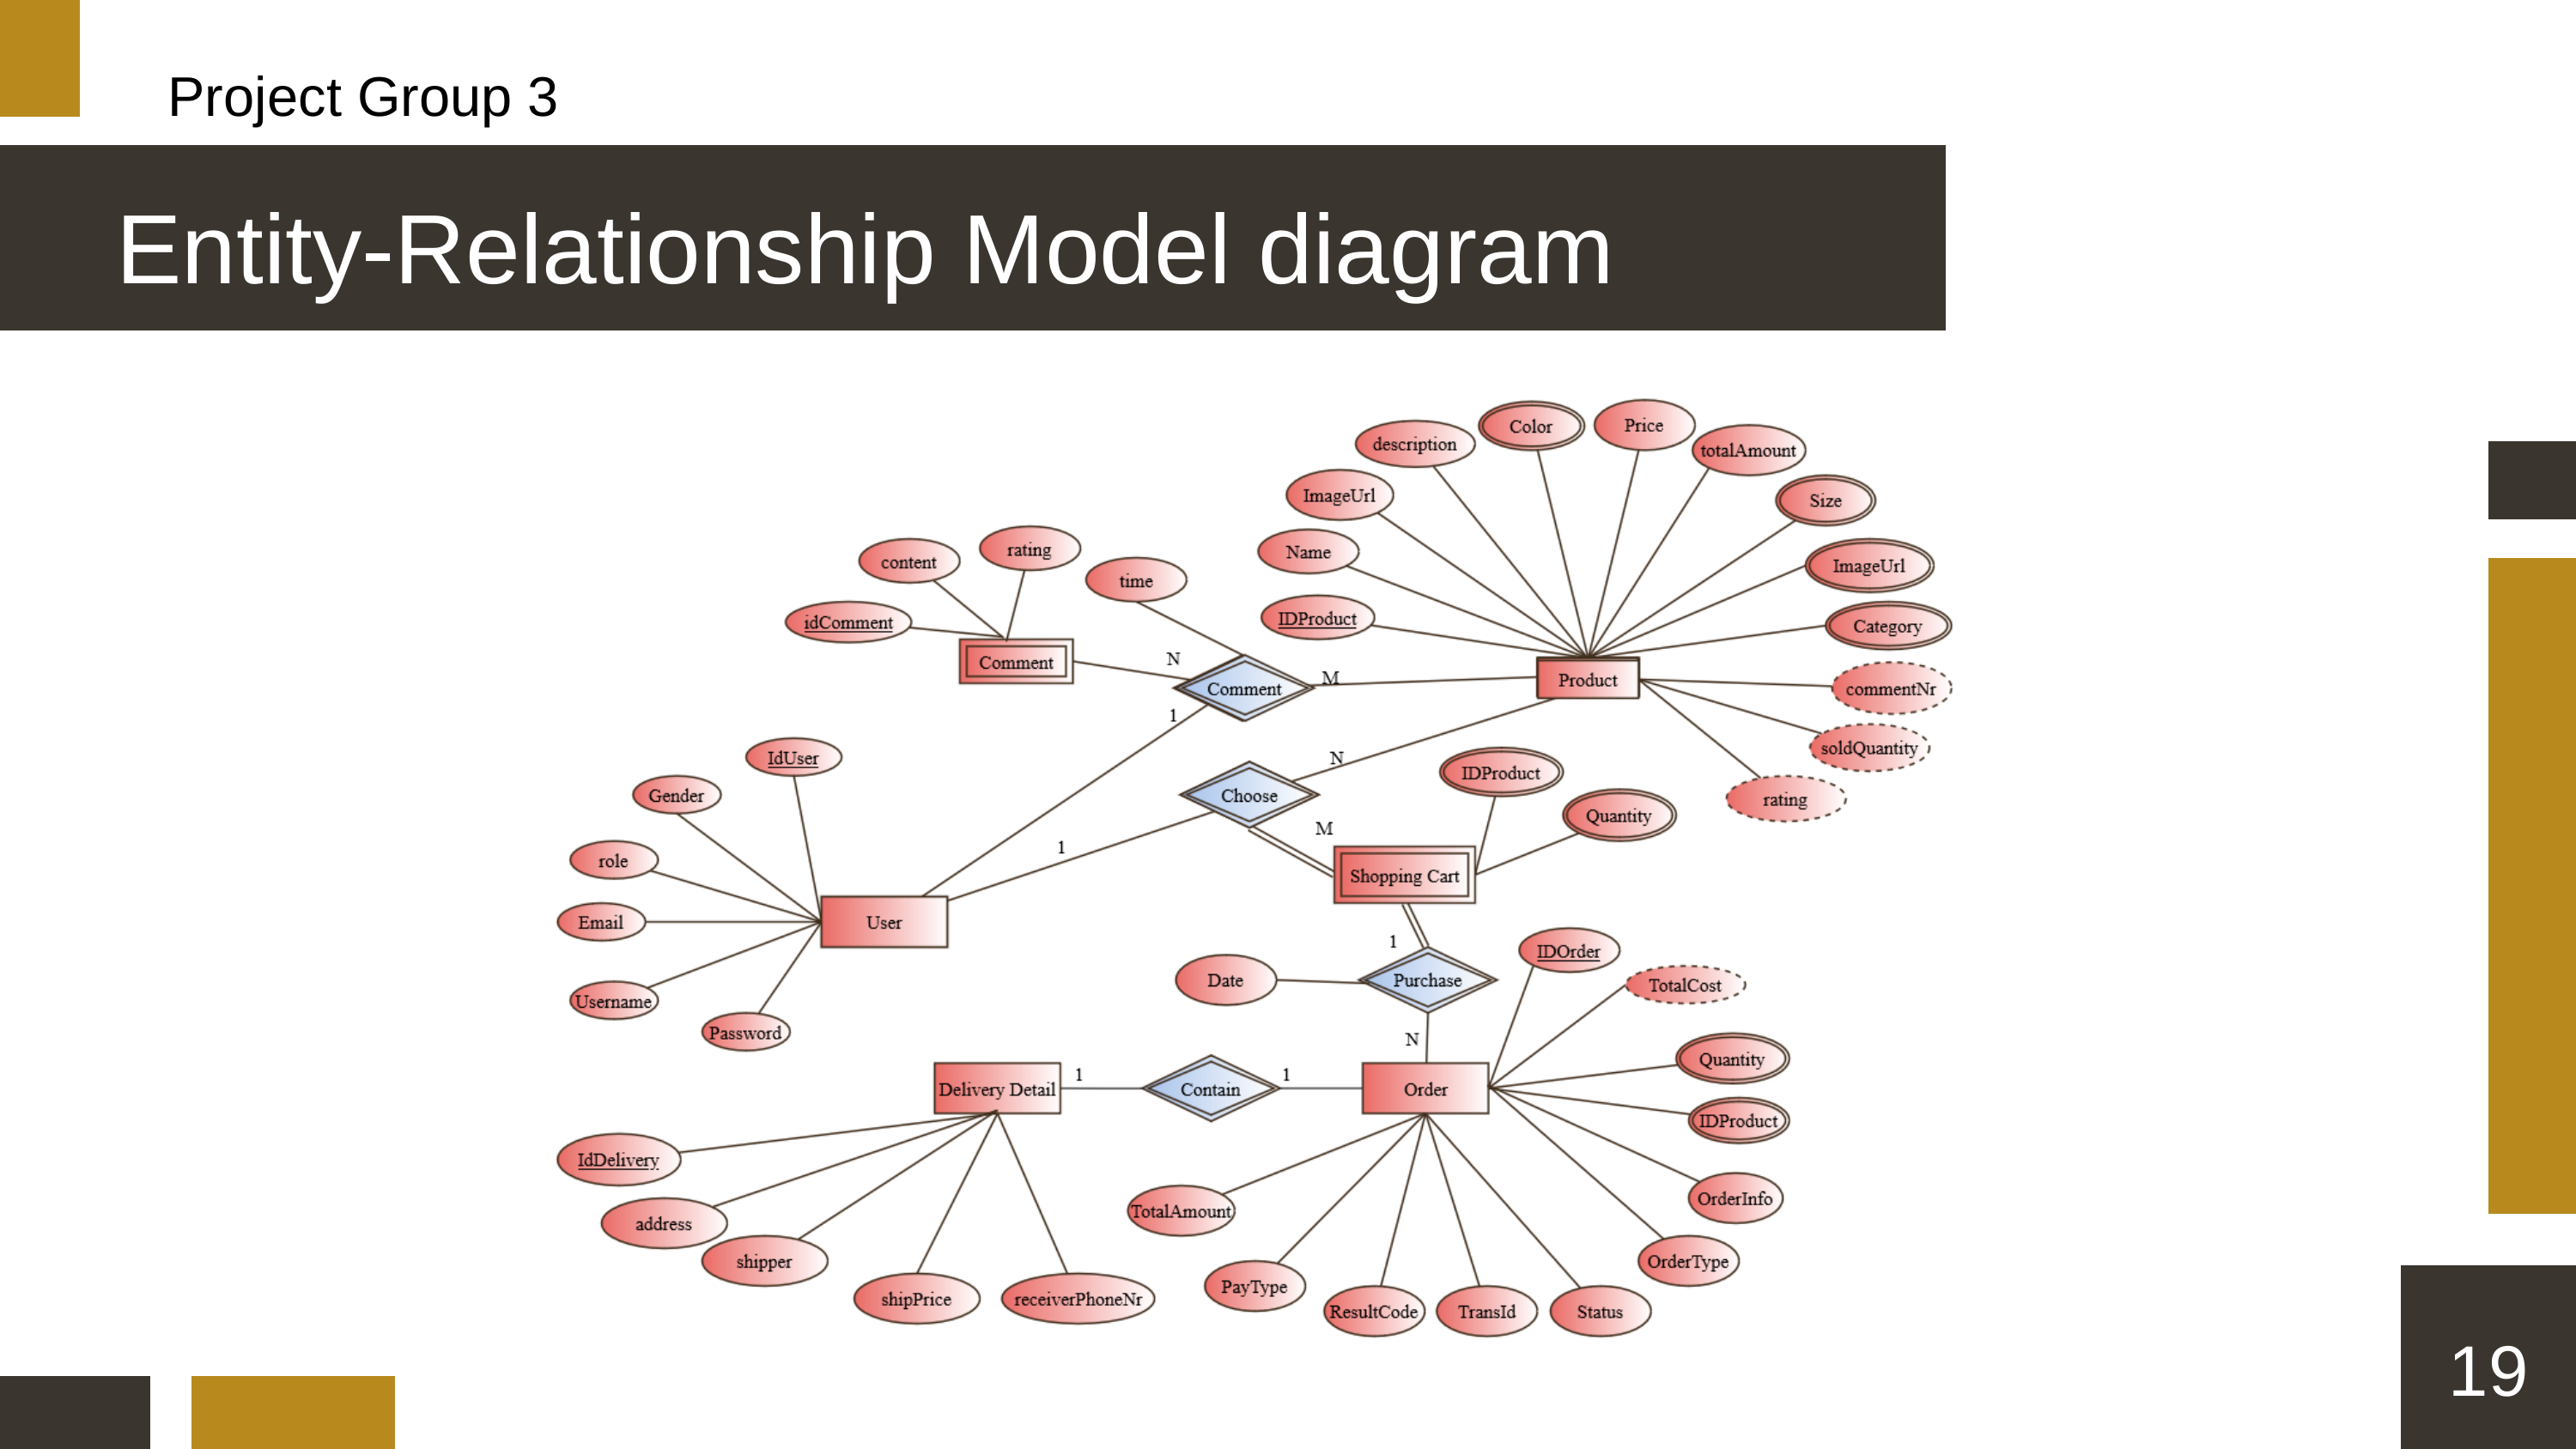

Project Group 3

Entity-Relationship Model diagram

19